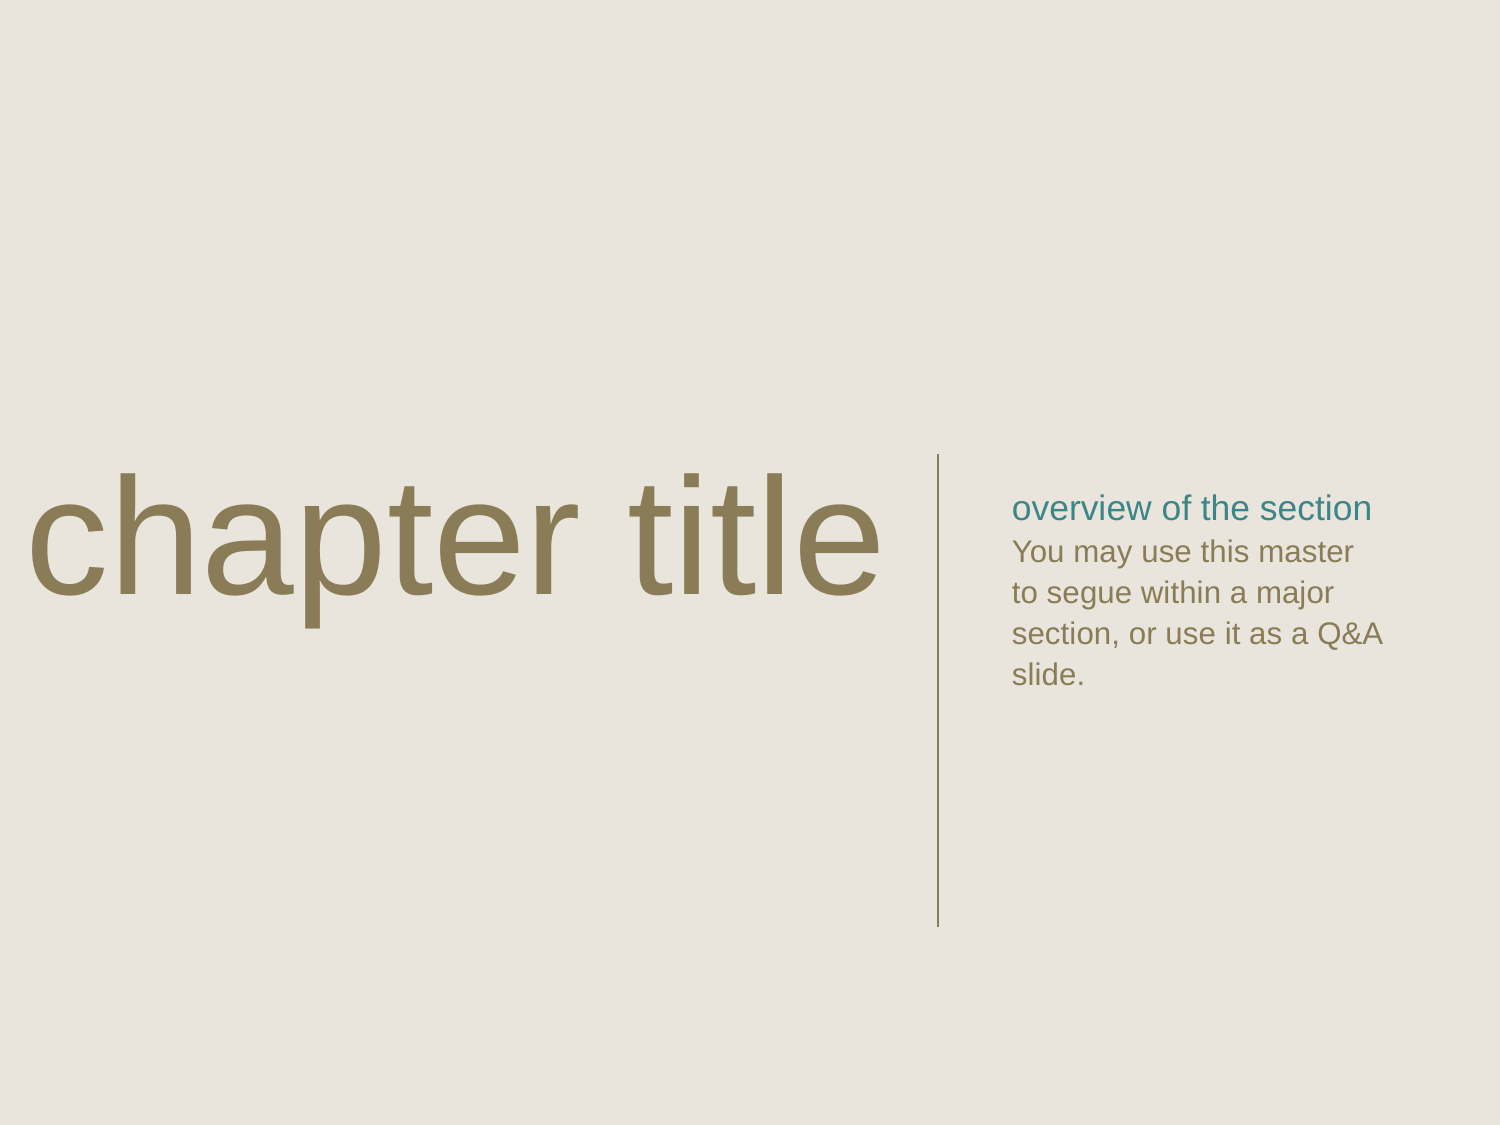

overview of the section
You may use this master to segue within a major section, or use it as a Q&A slide.

chapter title